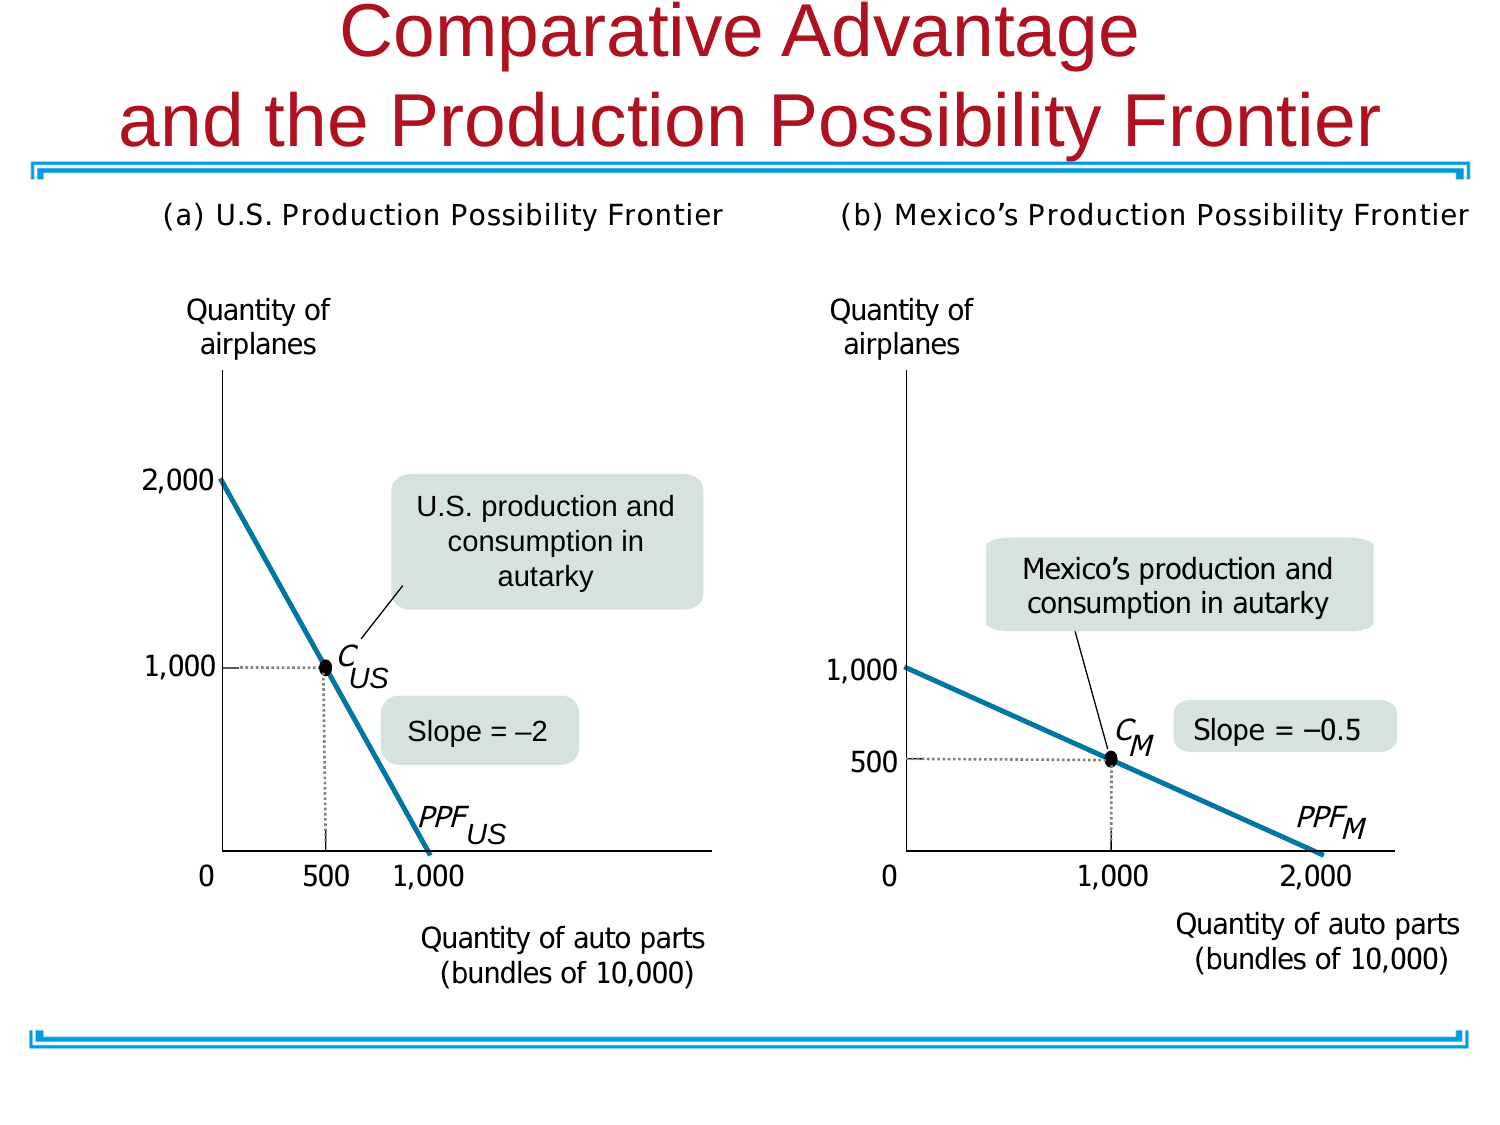

# Comparative Advantage and the Production Possibility Frontier
(a) U.S. Production Possibility Frontier
(b) Mexico’s Production Possibility Frontier
Quantity of airplanes
Quantity of airplanes

2,000

U.S. production and consumption in autarky

Slope = –2

Mexico’s production and consumption in autarky

Slope = –0.5
C
1,000
1,000

US

C
M
500

PPF
PPF
M
 US

0
500
1,000
0
1,000
2,000
Quantity of auto parts
(bundles of 10,000)
Quantity of auto parts
(bundles of 10,000)